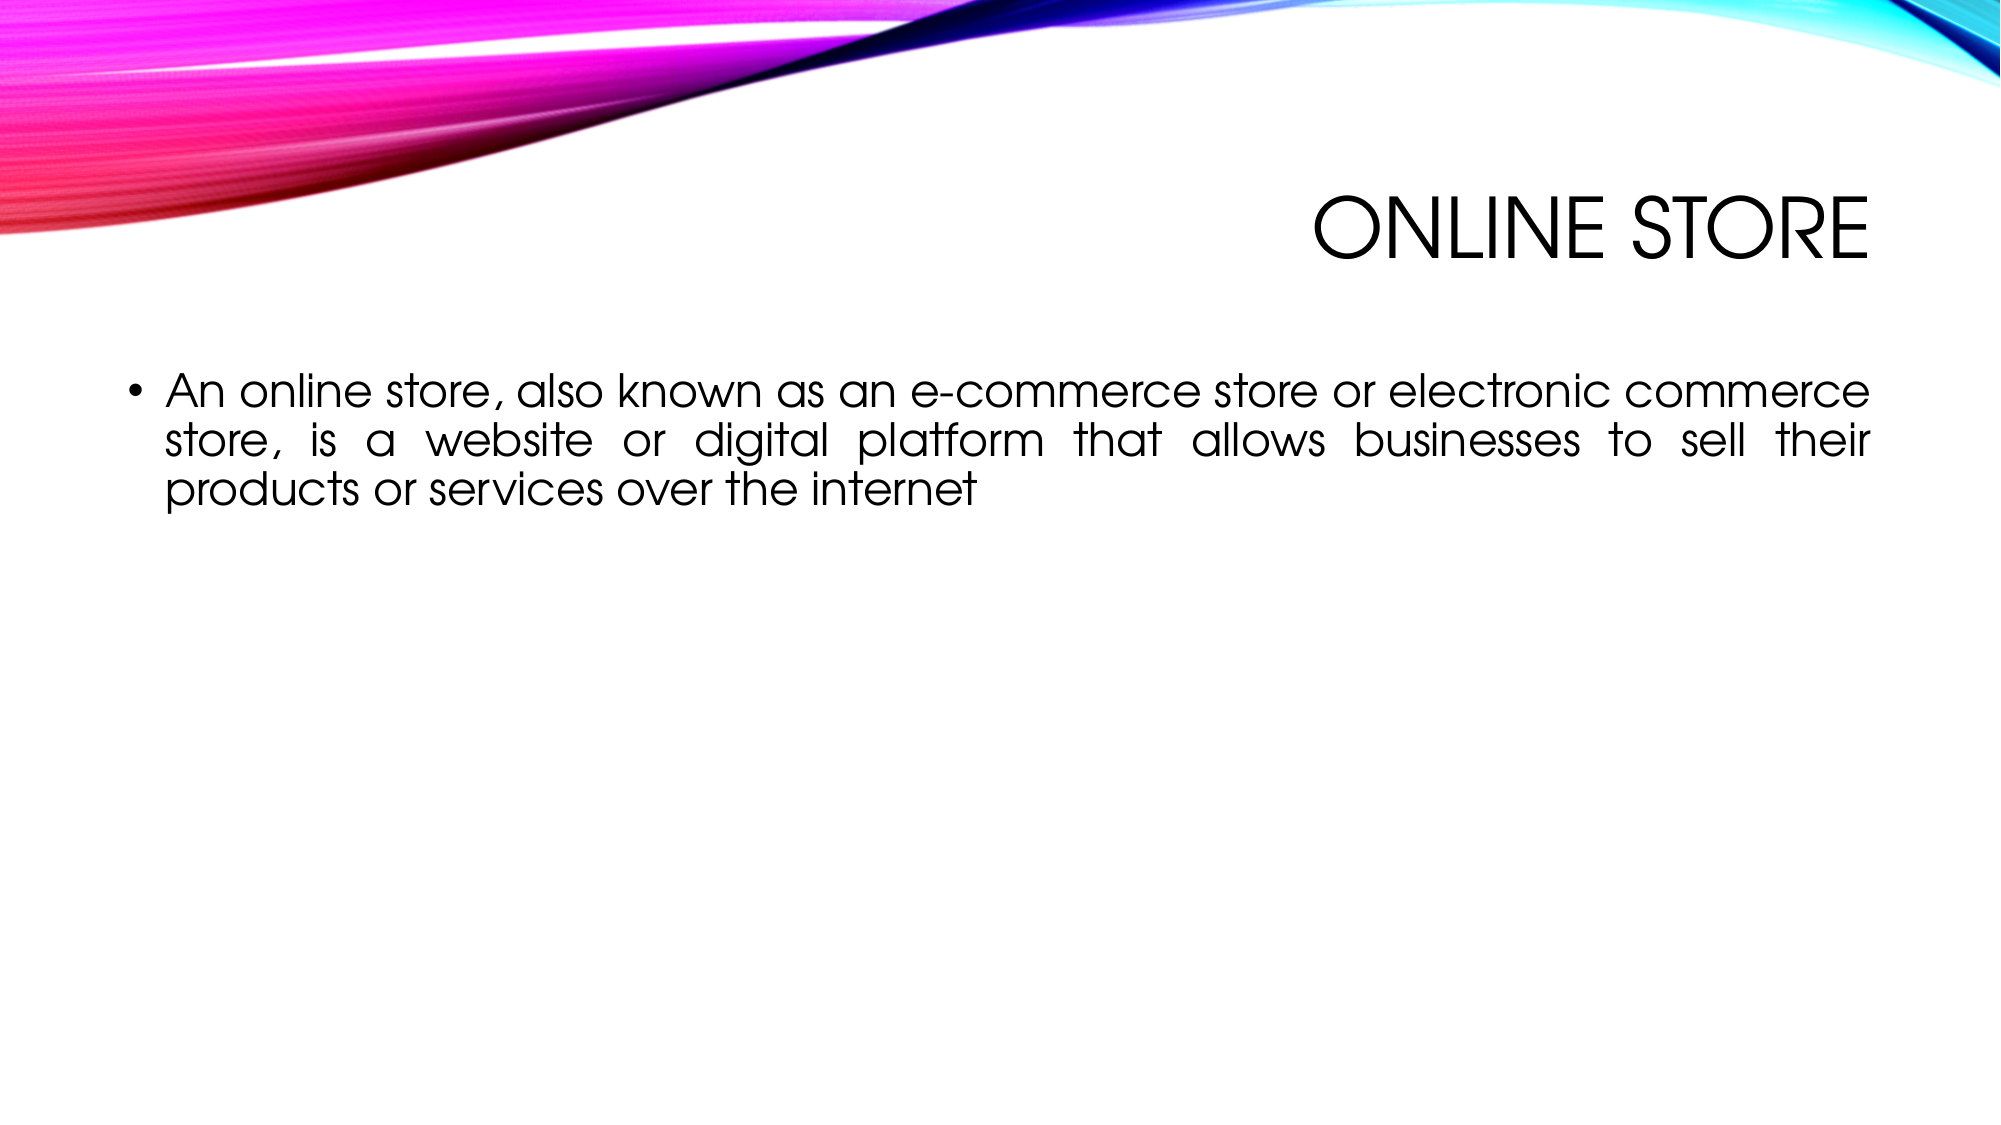

# Online Store
An online store, also known as an e-commerce store or electronic commerce store, is a website or digital platform that allows businesses to sell their products or services over the internet